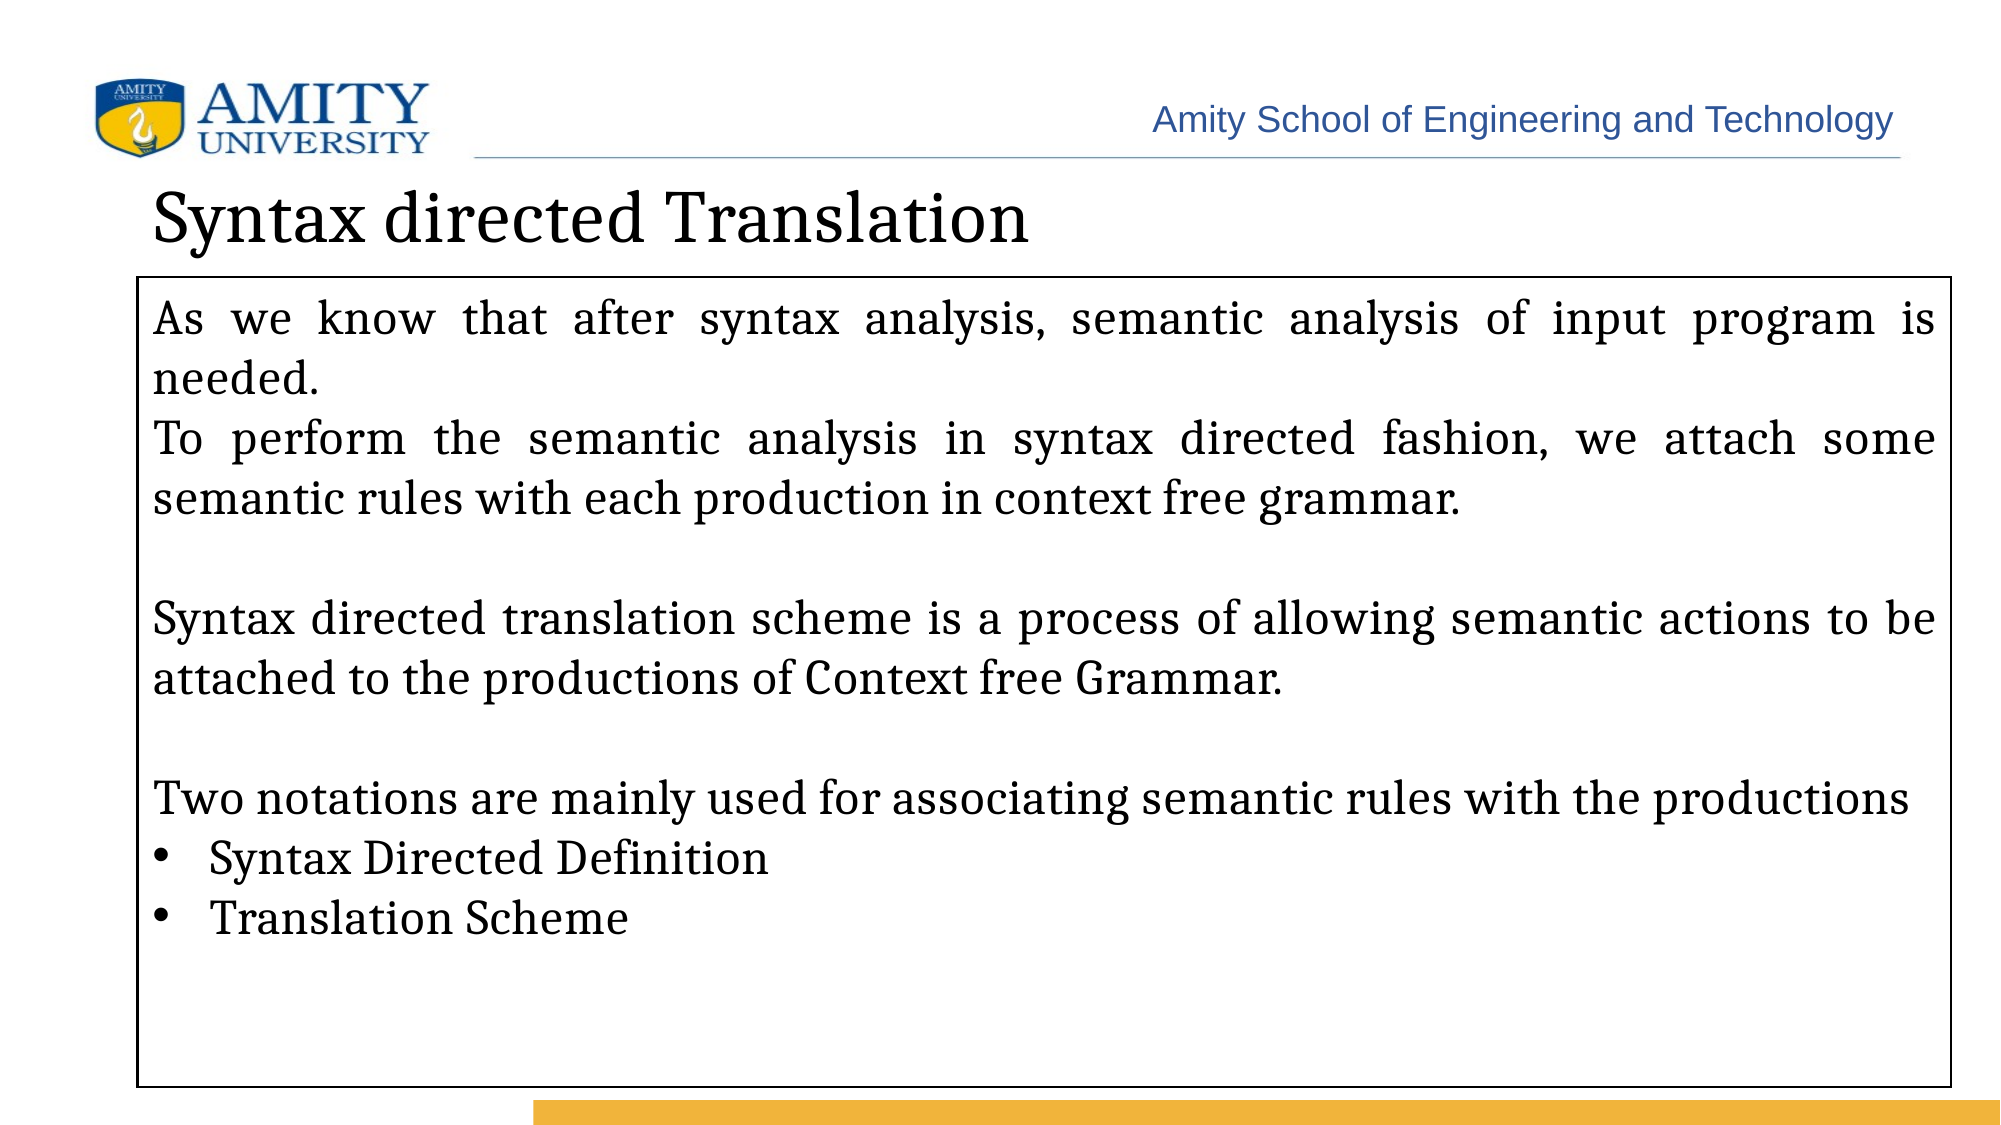

# Syntax directed Translation
As we know that after syntax analysis, semantic analysis of input program is needed.
To perform the semantic analysis in syntax directed fashion, we attach some semantic rules with each production in context free grammar.

Syntax directed translation scheme is a process of allowing semantic actions to be attached to the productions of Context free Grammar.

Two notations are mainly used for associating semantic rules with the productions
Syntax Directed Definition
Translation Scheme

4